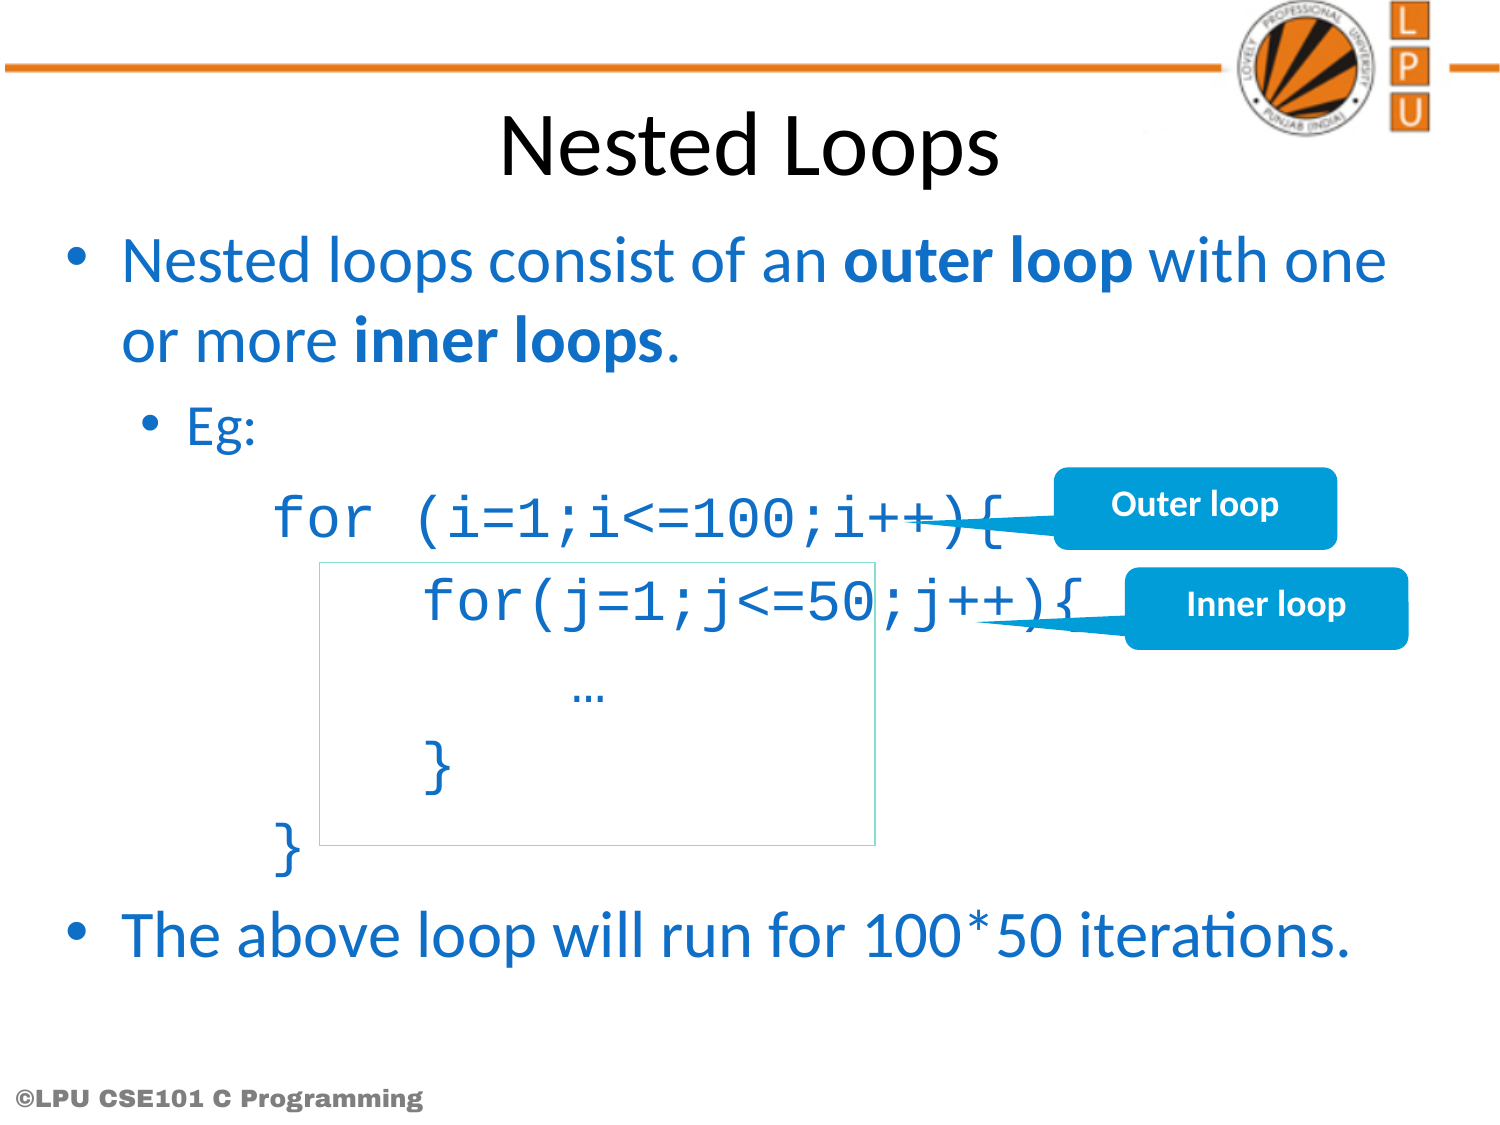

# Nested Loops
Nested loops consist of an outer loop with one or more inner loops.
Eg:
		for (i=1;i<=100;i++){
			for(j=1;j<=50;j++){
				…
			}
		}
The above loop will run for 100*50 iterations.
Outer loop

Inner loop